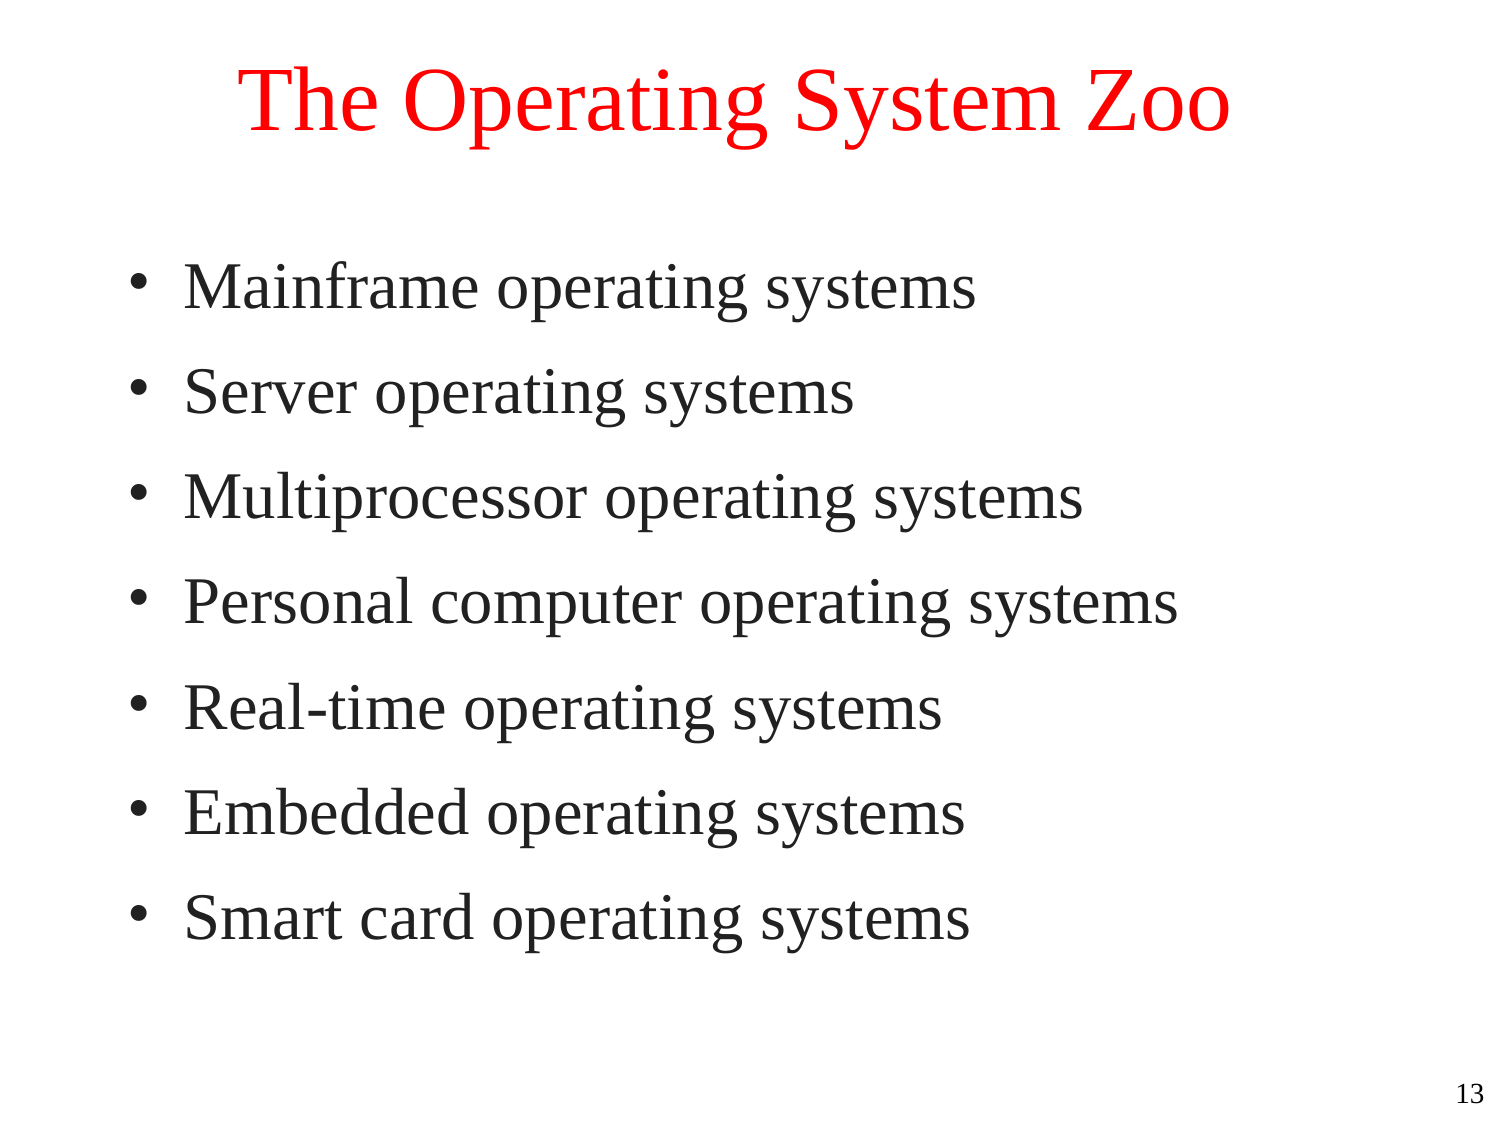

# The Operating System Zoo
Mainframe operating systems
Server operating systems
Multiprocessor operating systems
Personal computer operating systems
Real-time operating systems
Embedded operating systems
Smart card operating systems
13